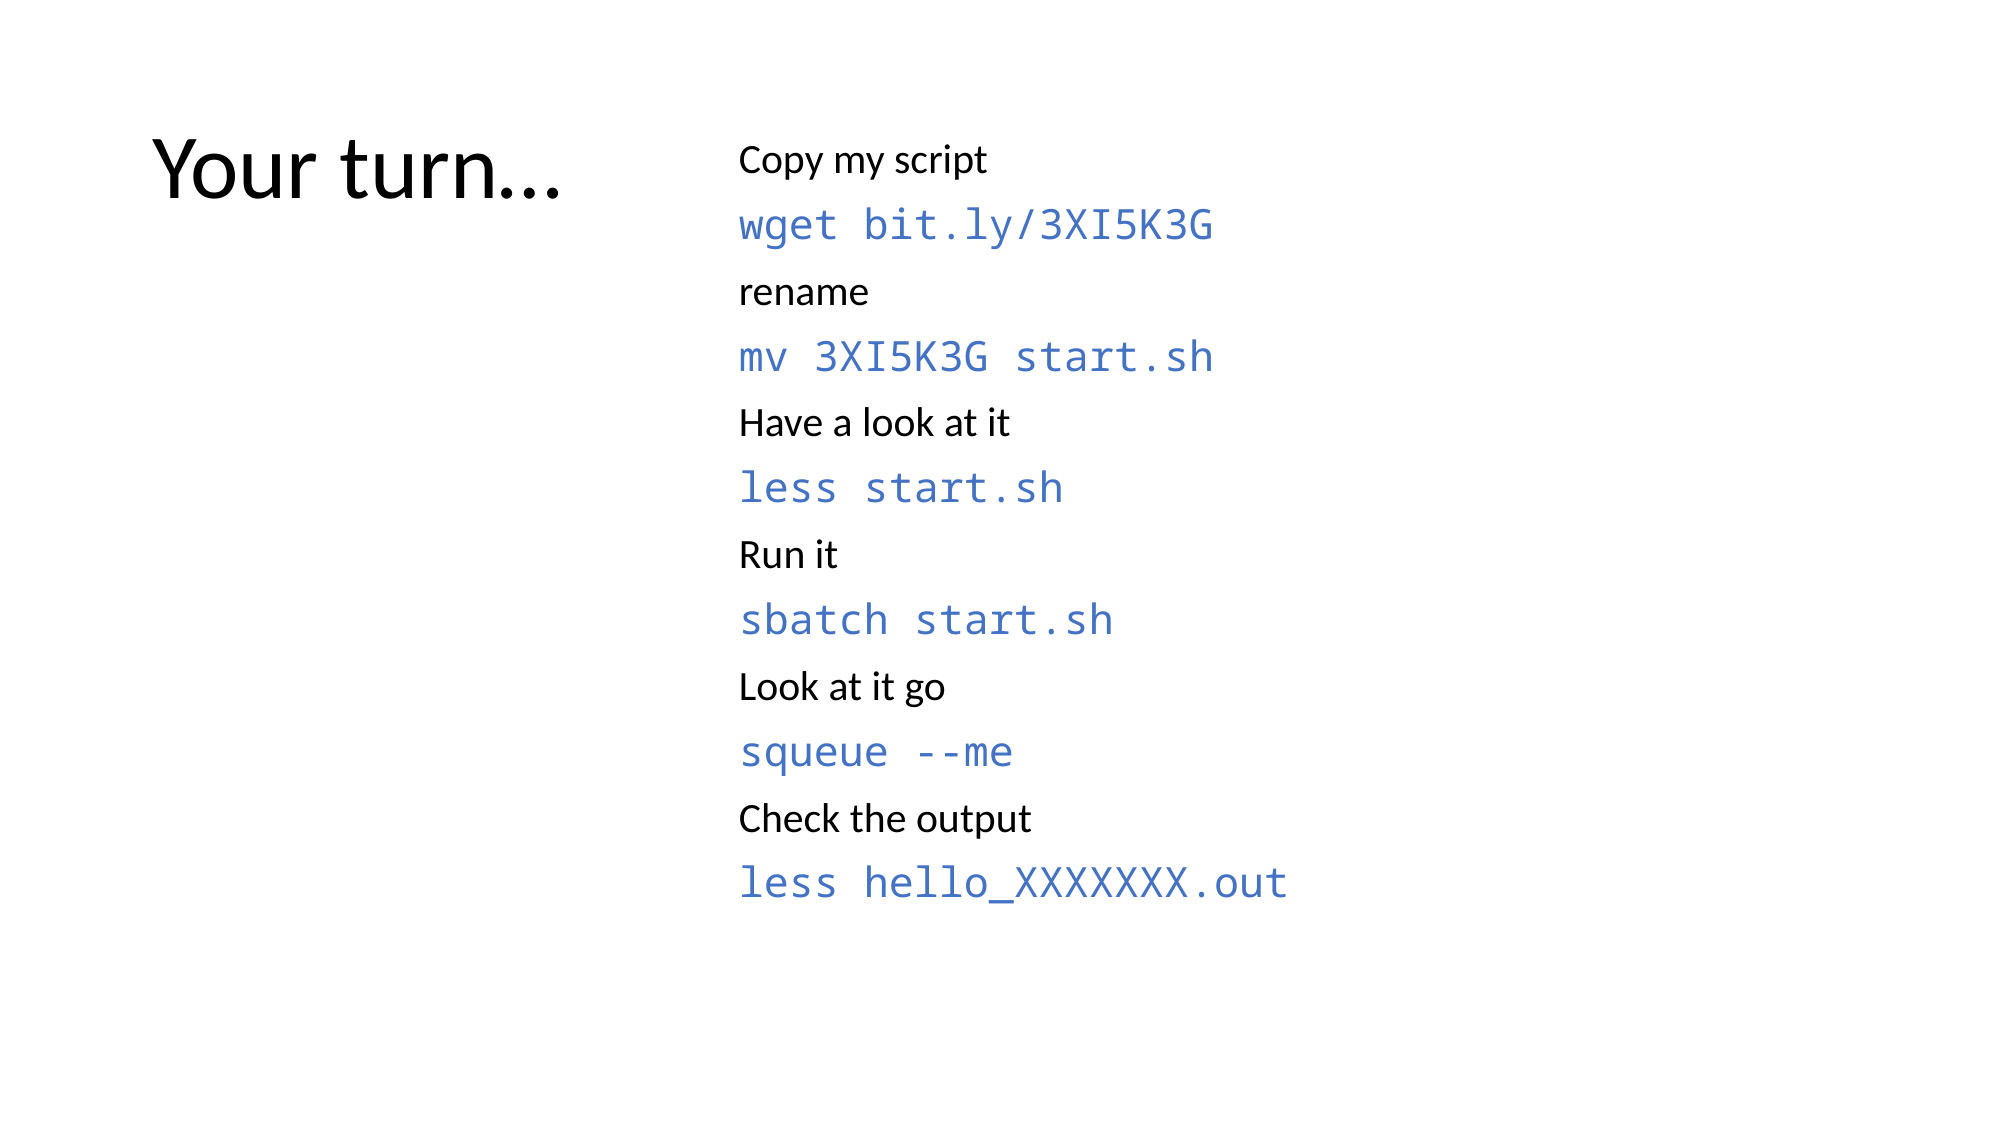

# Your turn…
Copy my script
wget bit.ly/3XI5K3G
rename
mv 3XI5K3G start.sh
Have a look at it
less start.sh
Run it
sbatch start.sh
Look at it go
squeue --me
Check the output
less hello_XXXXXXX.out